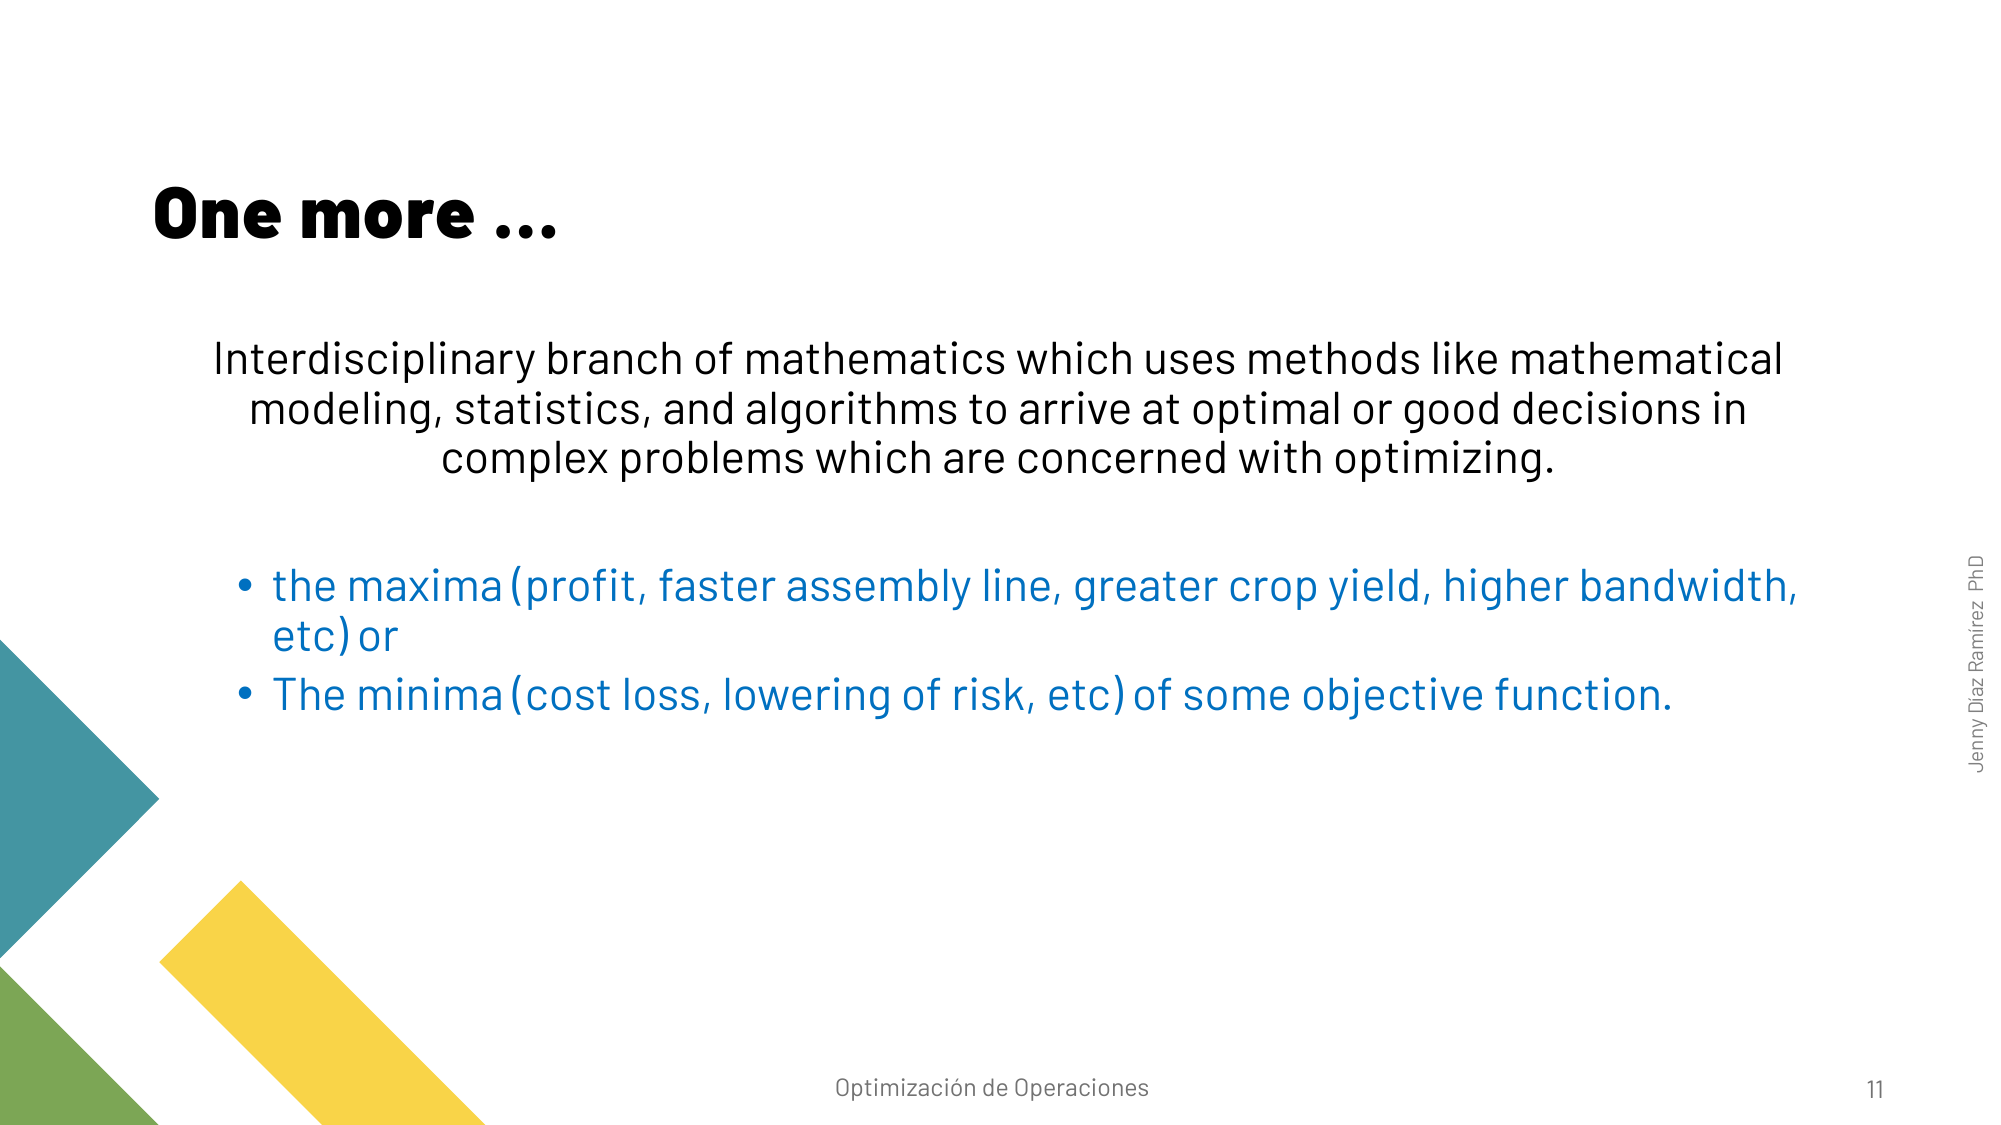

# One more …
Interdisciplinary branch of mathematics which uses methods like mathematical modeling, statistics, and algorithms to arrive at optimal or good decisions in complex problems which are concerned with optimizing.

the maxima (profit, faster assembly line, greater crop yield, higher bandwidth, etc) or
The minima (cost loss, lowering of risk, etc) of some objective function.
Optimización de Operaciones
11